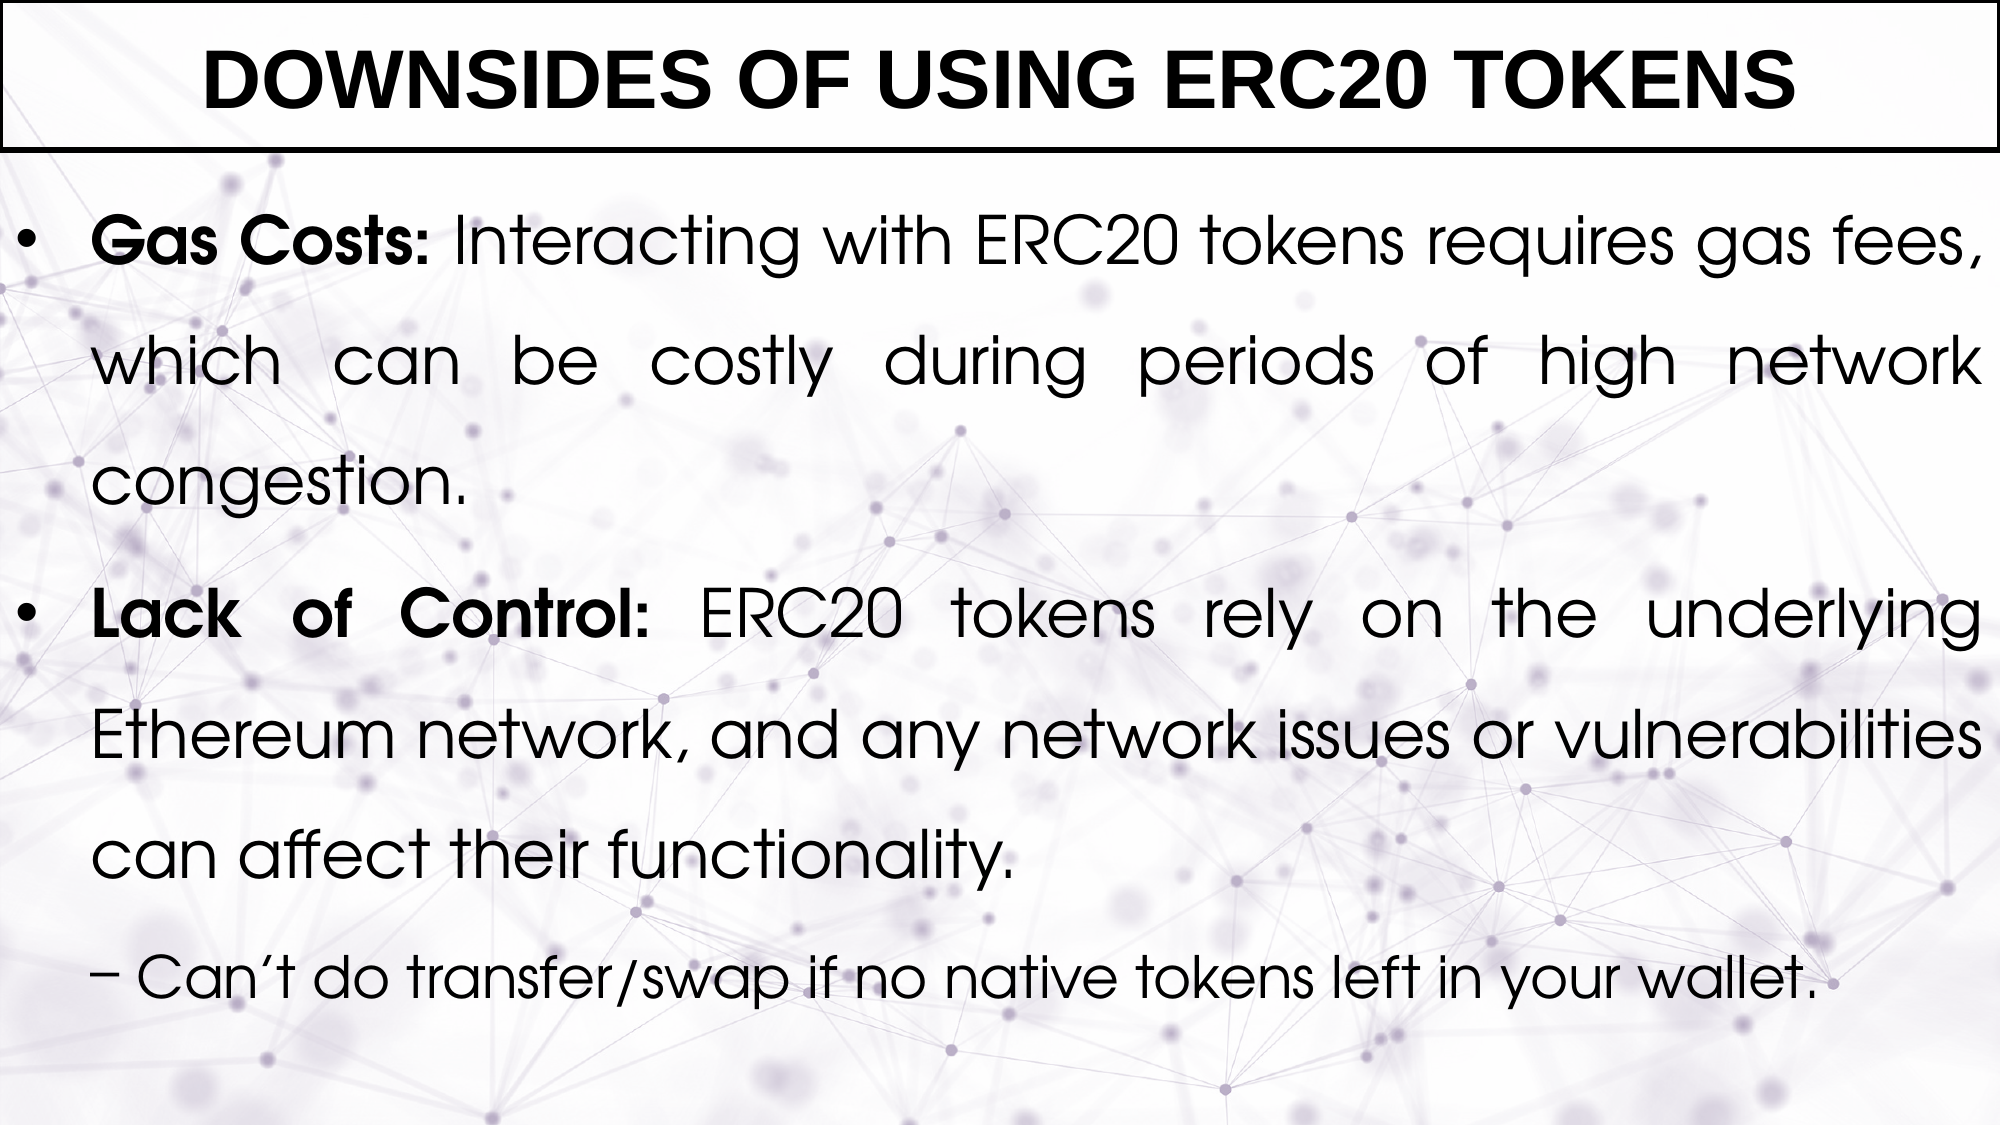

# DOWNSIDES OF USING ERC20 TOKENS
Gas Costs: Interacting with ERC20 tokens requires gas fees, which can be costly during periods of high network congestion.
Lack of Control: ERC20 tokens rely on the underlying Ethereum network, and any network issues or vulnerabilities can affect their functionality.
Can’t do transfer/swap if no native tokens left in your wallet.